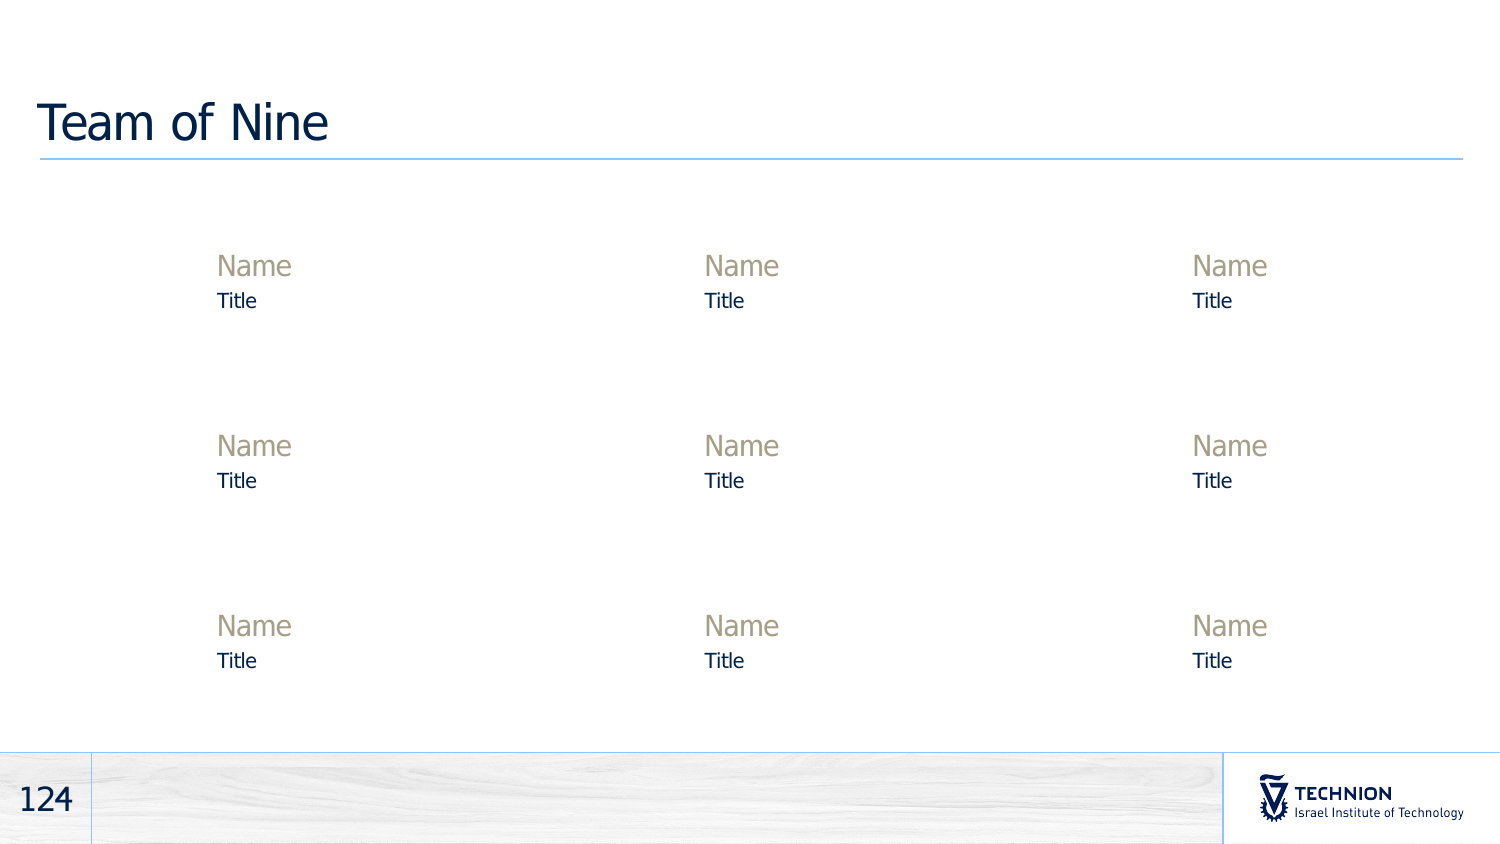

# Team of Nine

Name
Title
Name
Title
Name
Title

Name
Title
Name
Title
Name
Title

Name
Title
Name
Title
Name
Title
124